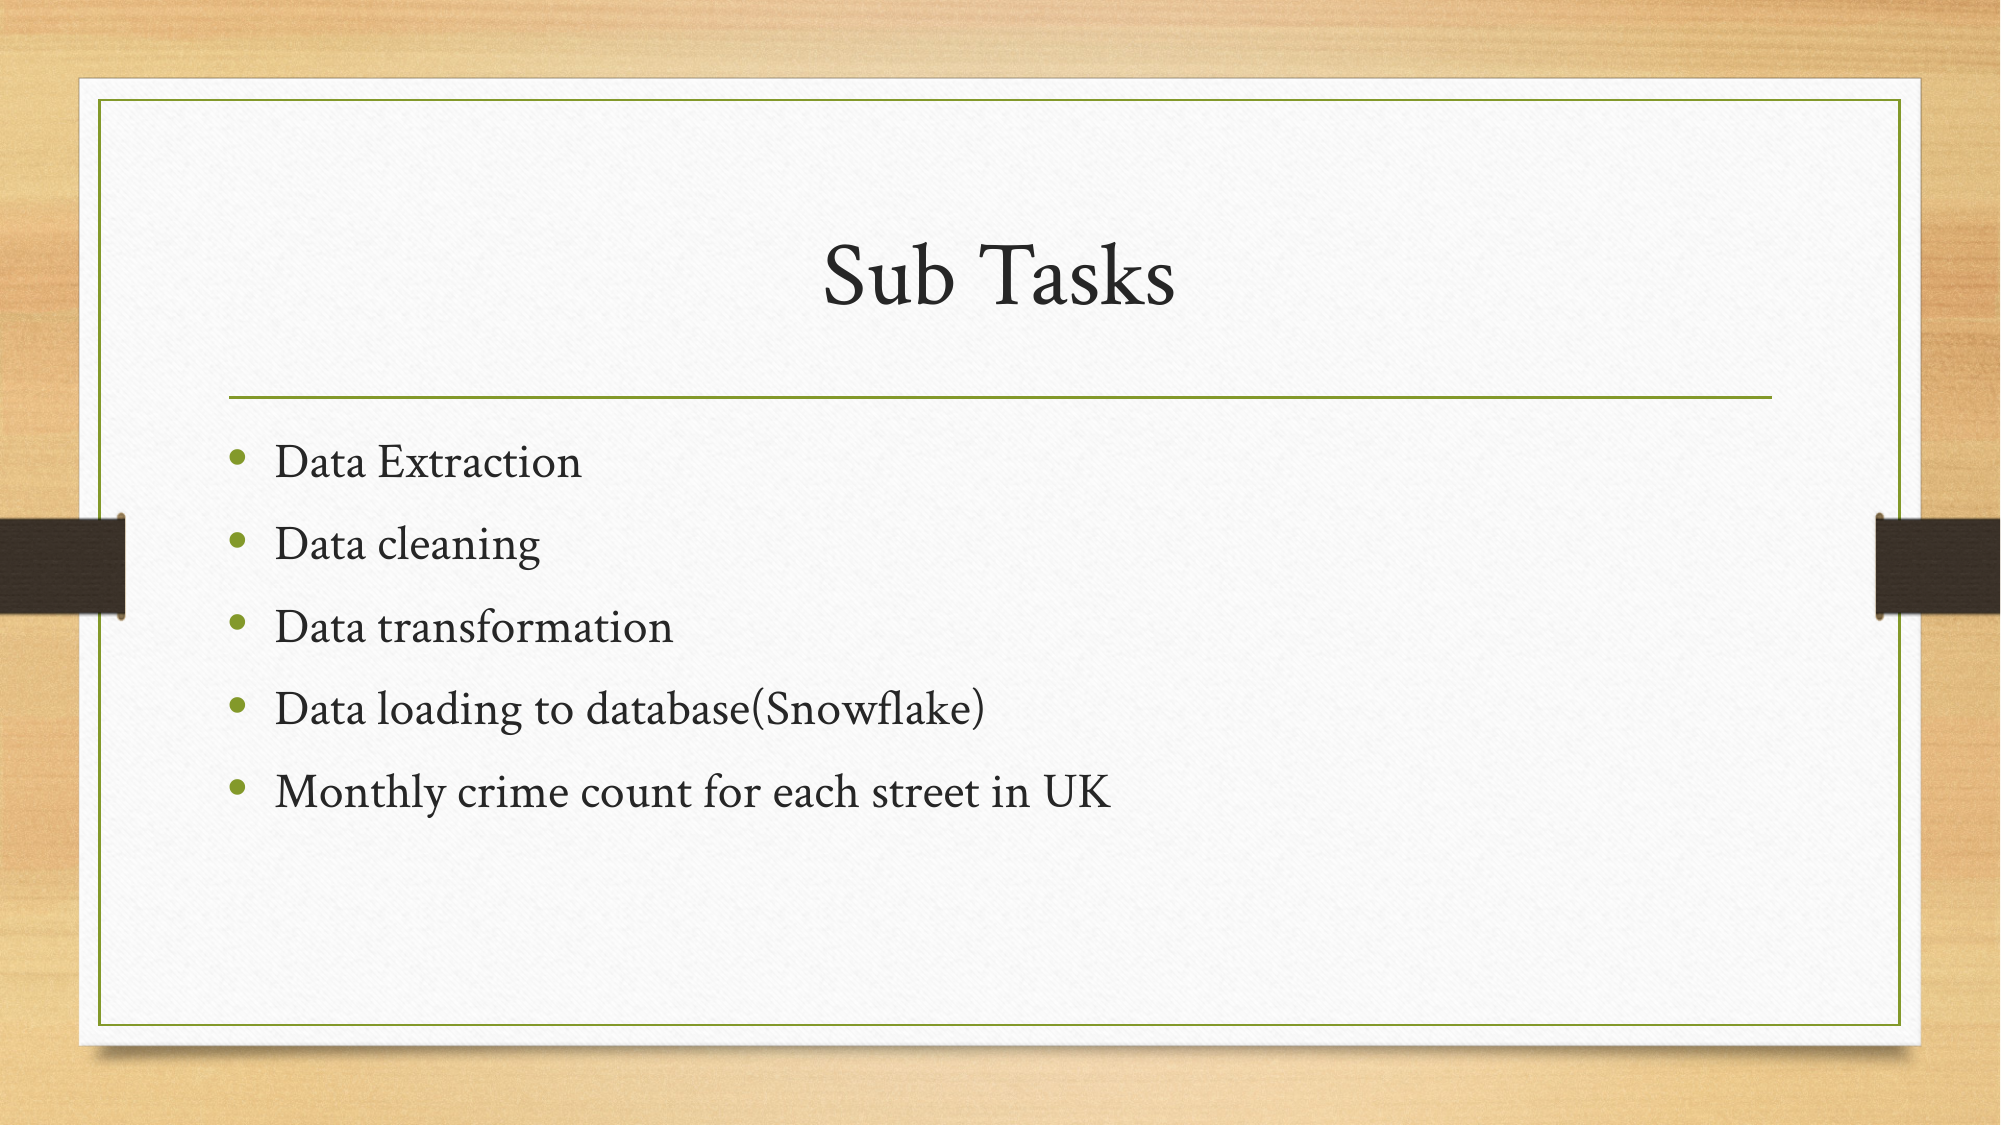

# Sub Tasks
Data Extraction
Data cleaning
Data transformation
Data loading to database(Snowflake)
Monthly crime count for each street in UK